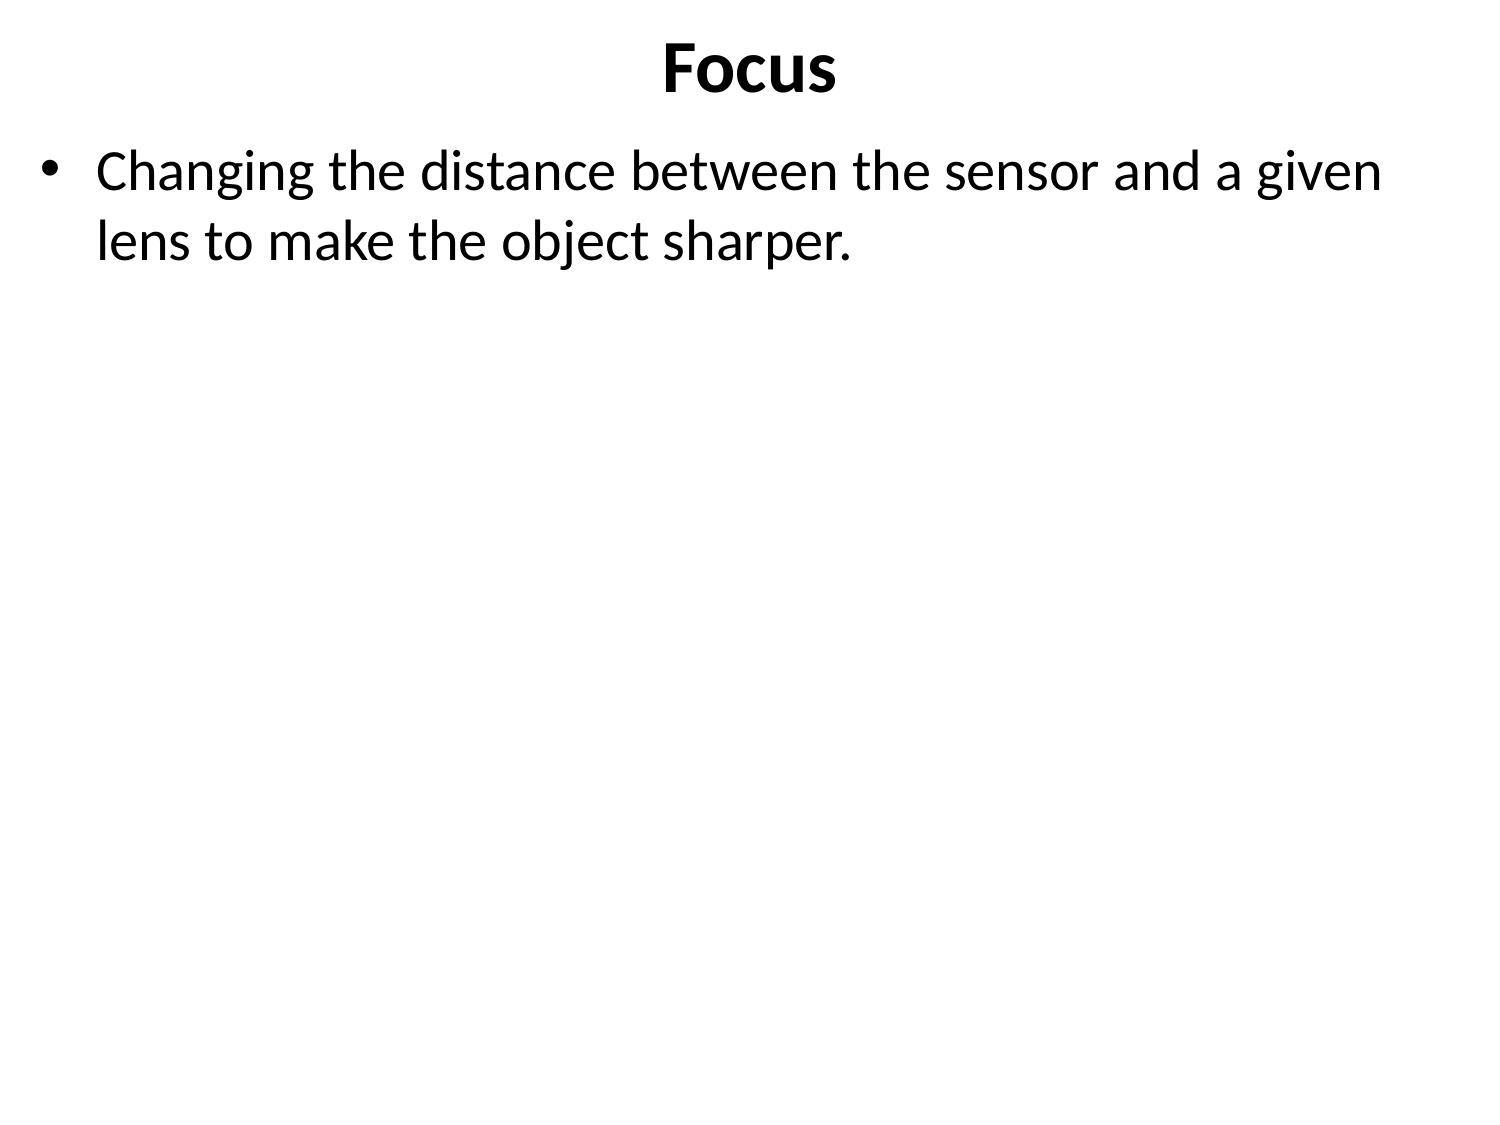

# Focus
Changing the distance between the sensor and a given lens to make the object sharper.